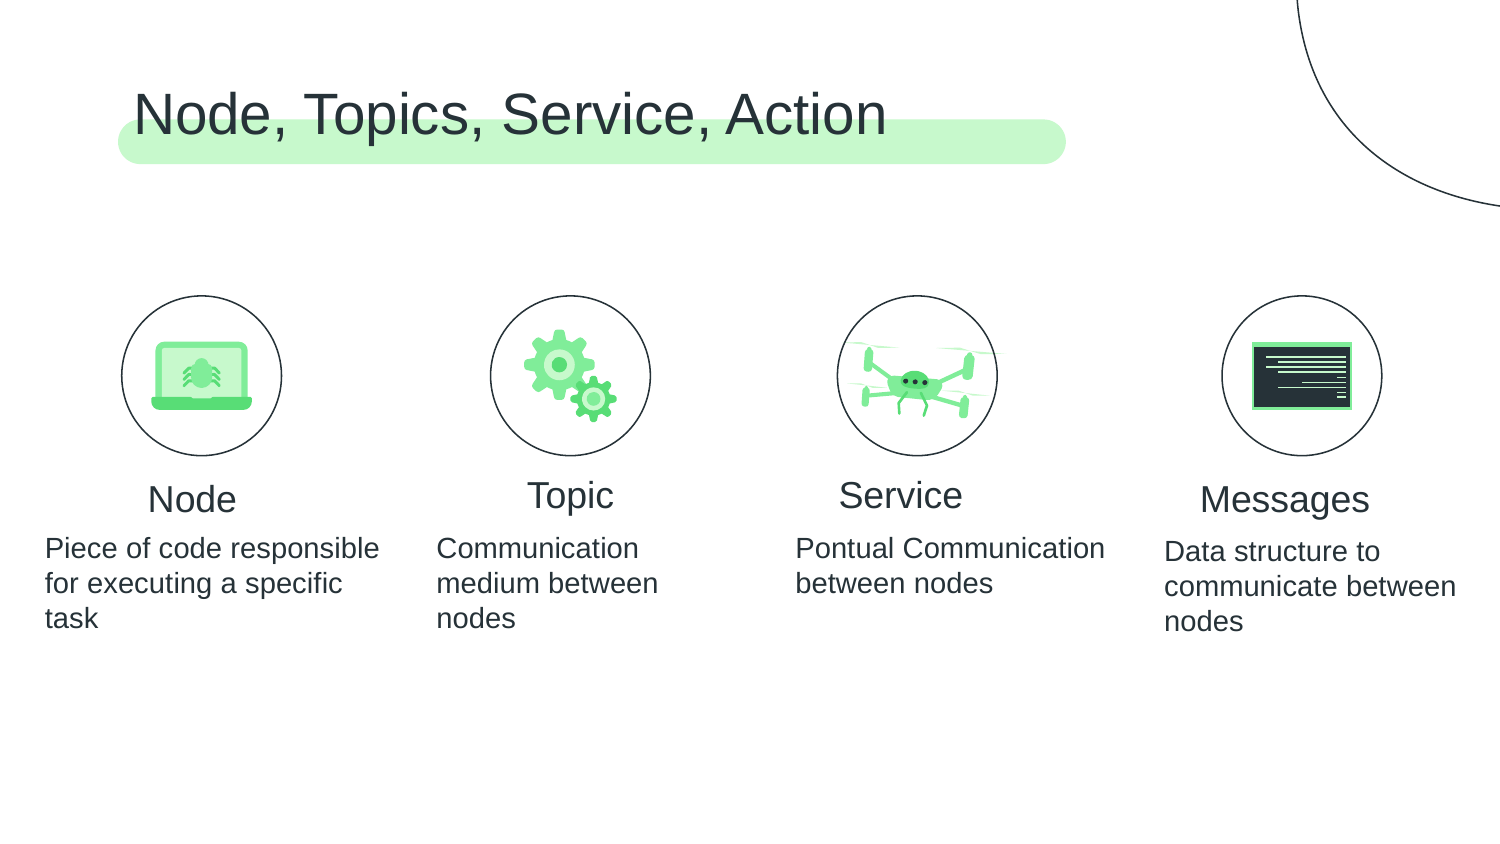

# Node, Topics, Service, Action

Topic
Service
Node
Messages
Piece of code responsible for executing a specific task
Communication medium between nodes
Pontual Communication between nodes
Data structure to communicate between nodes